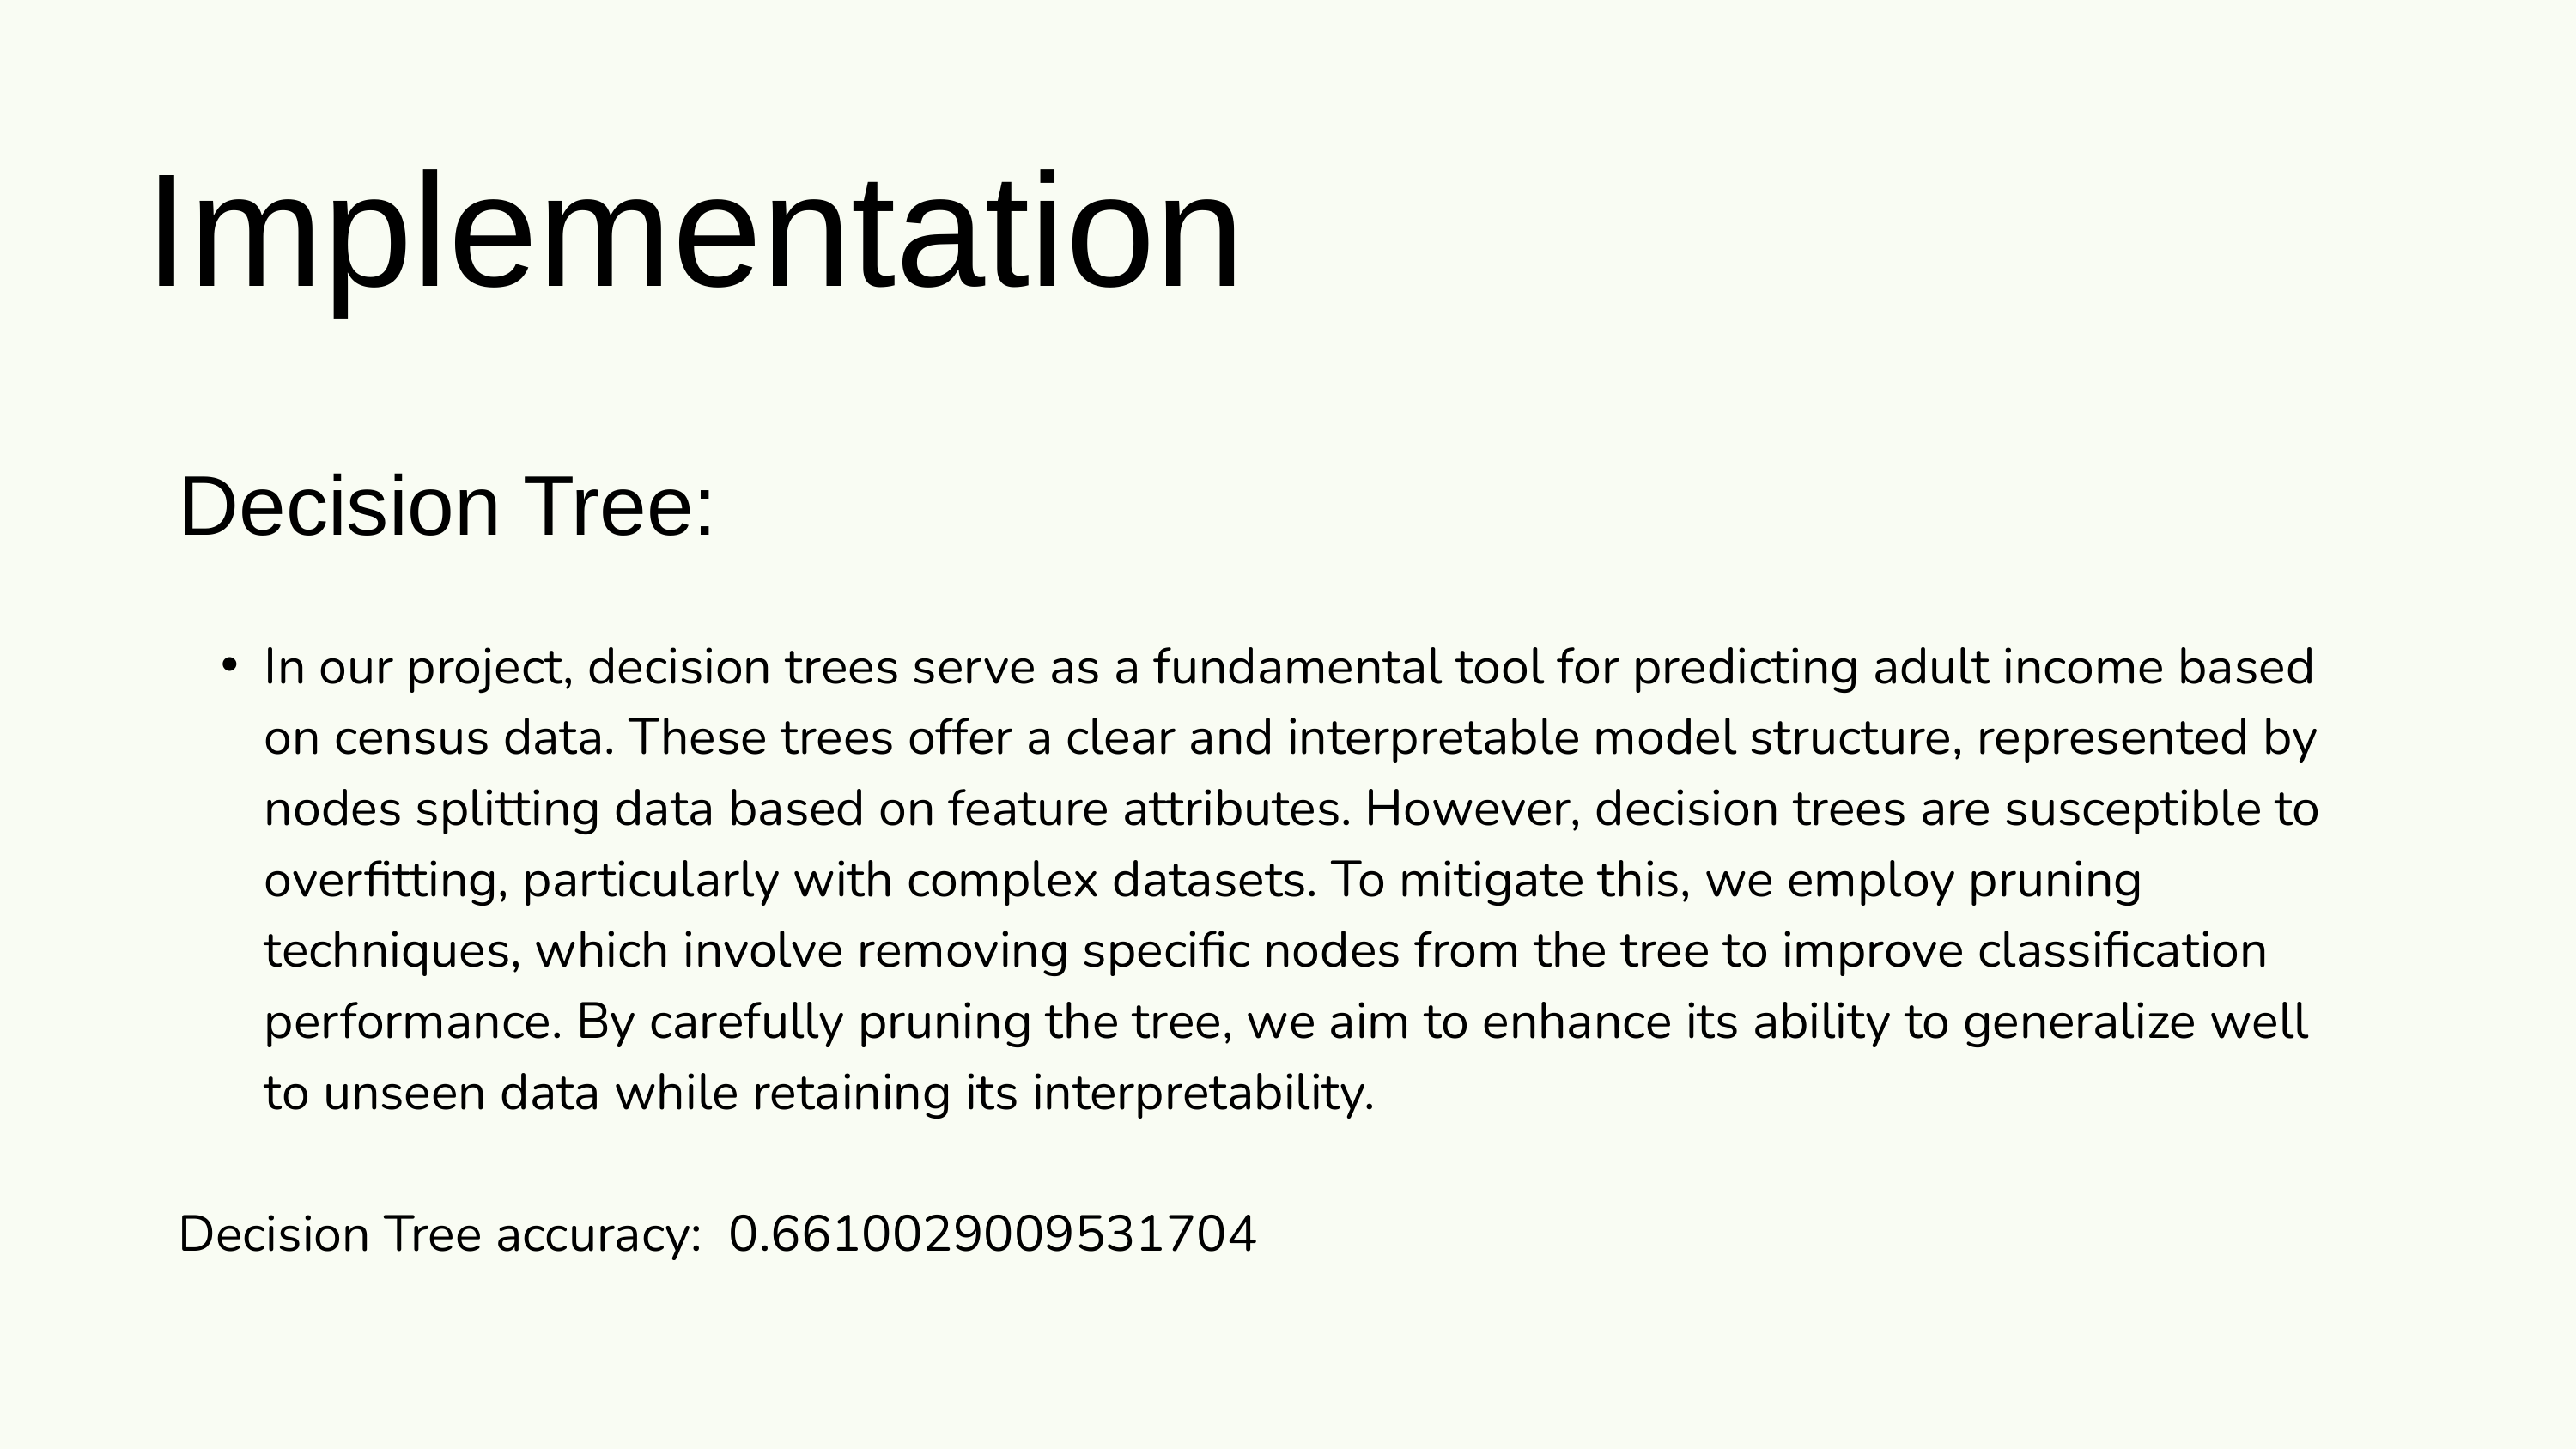

Implementation

Decision Tree:

In our project, decision trees serve as a fundamental tool for predicting adult income based on census data. These trees offer a clear and interpretable model structure, represented by nodes splitting data based on feature attributes. However, decision trees are susceptible to overfitting, particularly with complex datasets. To mitigate this, we employ pruning techniques, which involve removing specific nodes from the tree to improve classification performance. By carefully pruning the tree, we aim to enhance its ability to generalize well to unseen data while retaining its interpretability.

Decision Tree accuracy:  0.6610029009531704